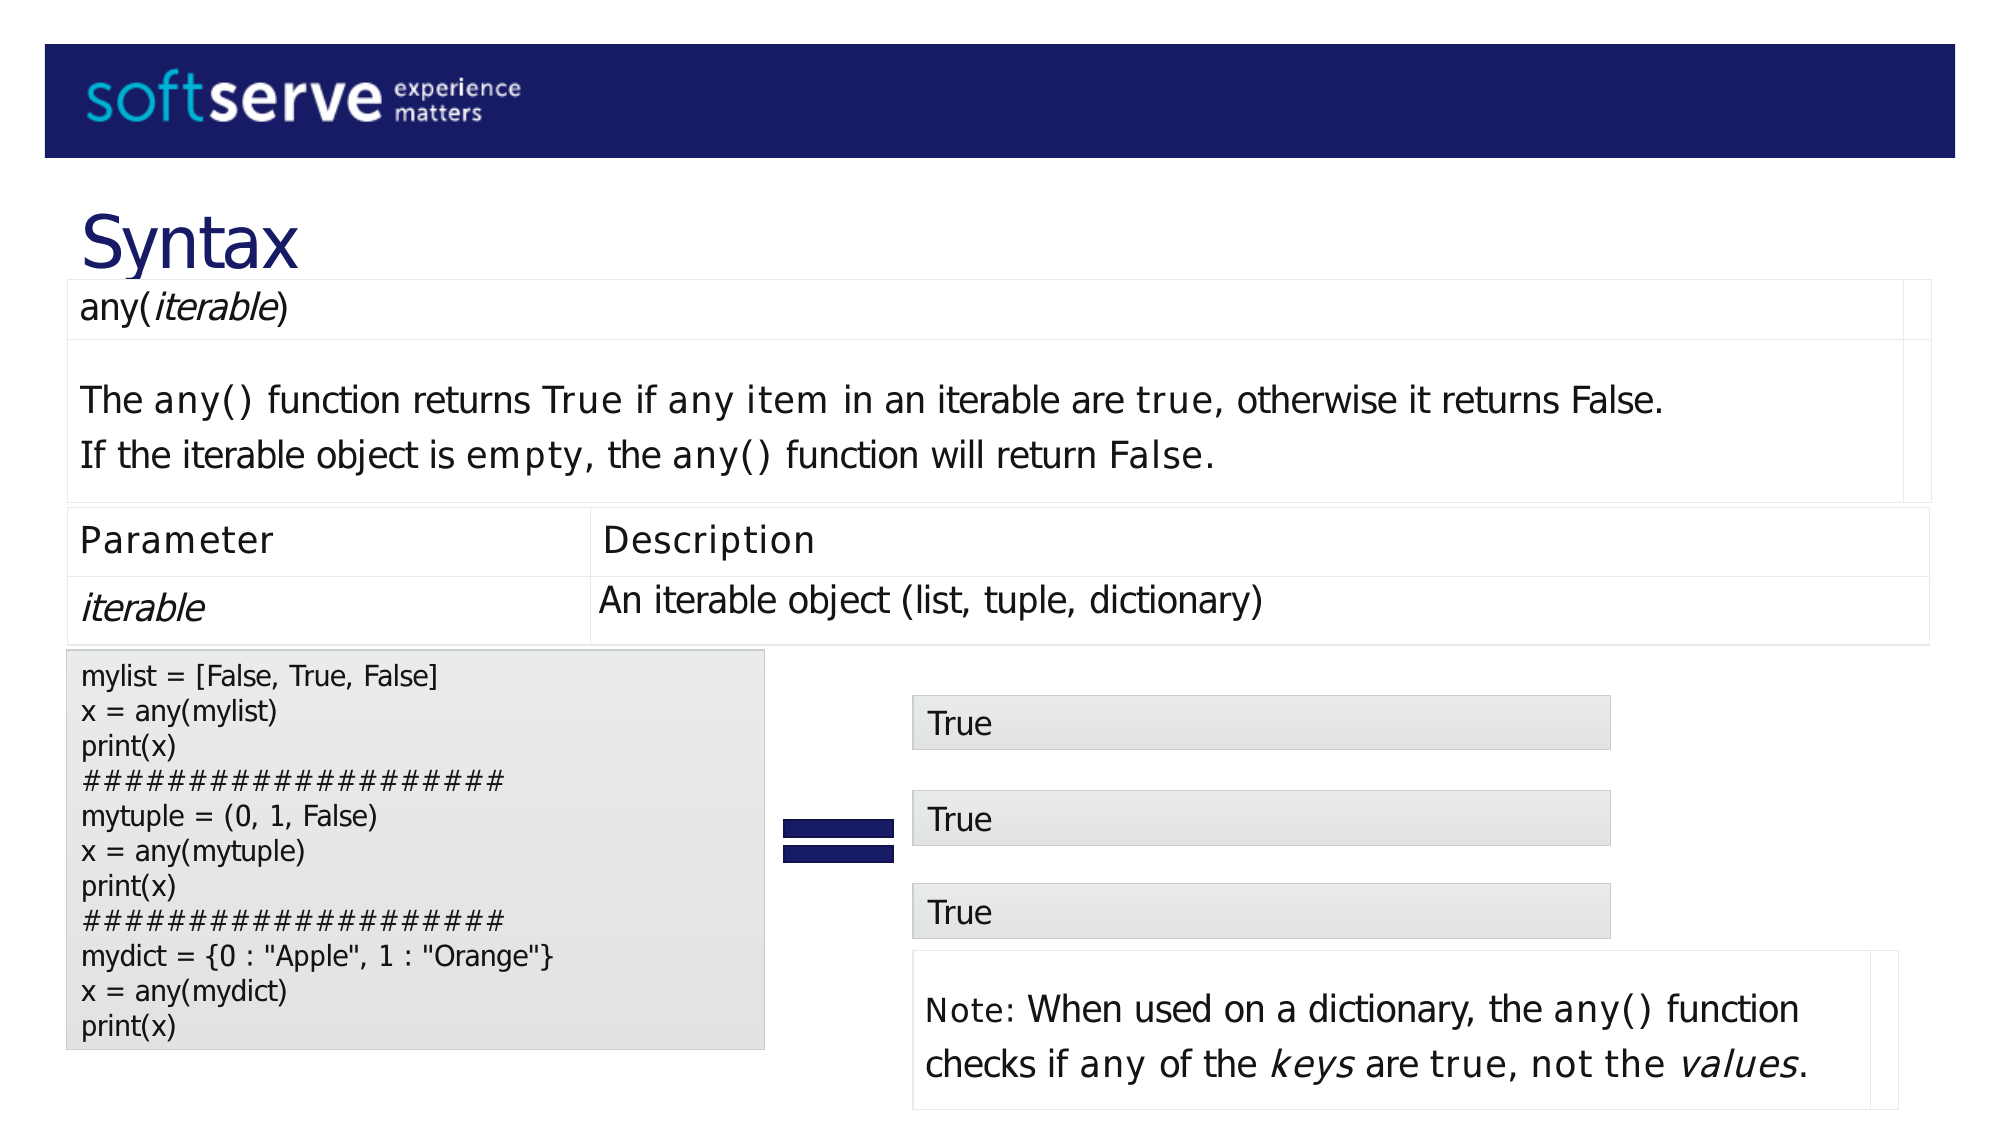

# Syntax
| any(iterable) |  |
| --- | --- |
| The any() function returns True if any item in an iterable are true, otherwise it returns False. If the iterable object is empty, the any() function will return False. |  |
| Parameter | Description |
| --- | --- |
| iterable | An iterable object (list, tuple, dictionary) |
mylist = [False, True, False]
x = any(mylist)
print(x)
####################
mytuple = (0, 1, False)
x = any(mytuple)
print(x)
####################
mydict = {0 : "Apple", 1 : "Orange"}
x = any(mydict)
print(x)
True
True

True
| Note: When used on a dictionary, the any() function checks if any of the keys are true, not the values. |  |
| --- | --- |